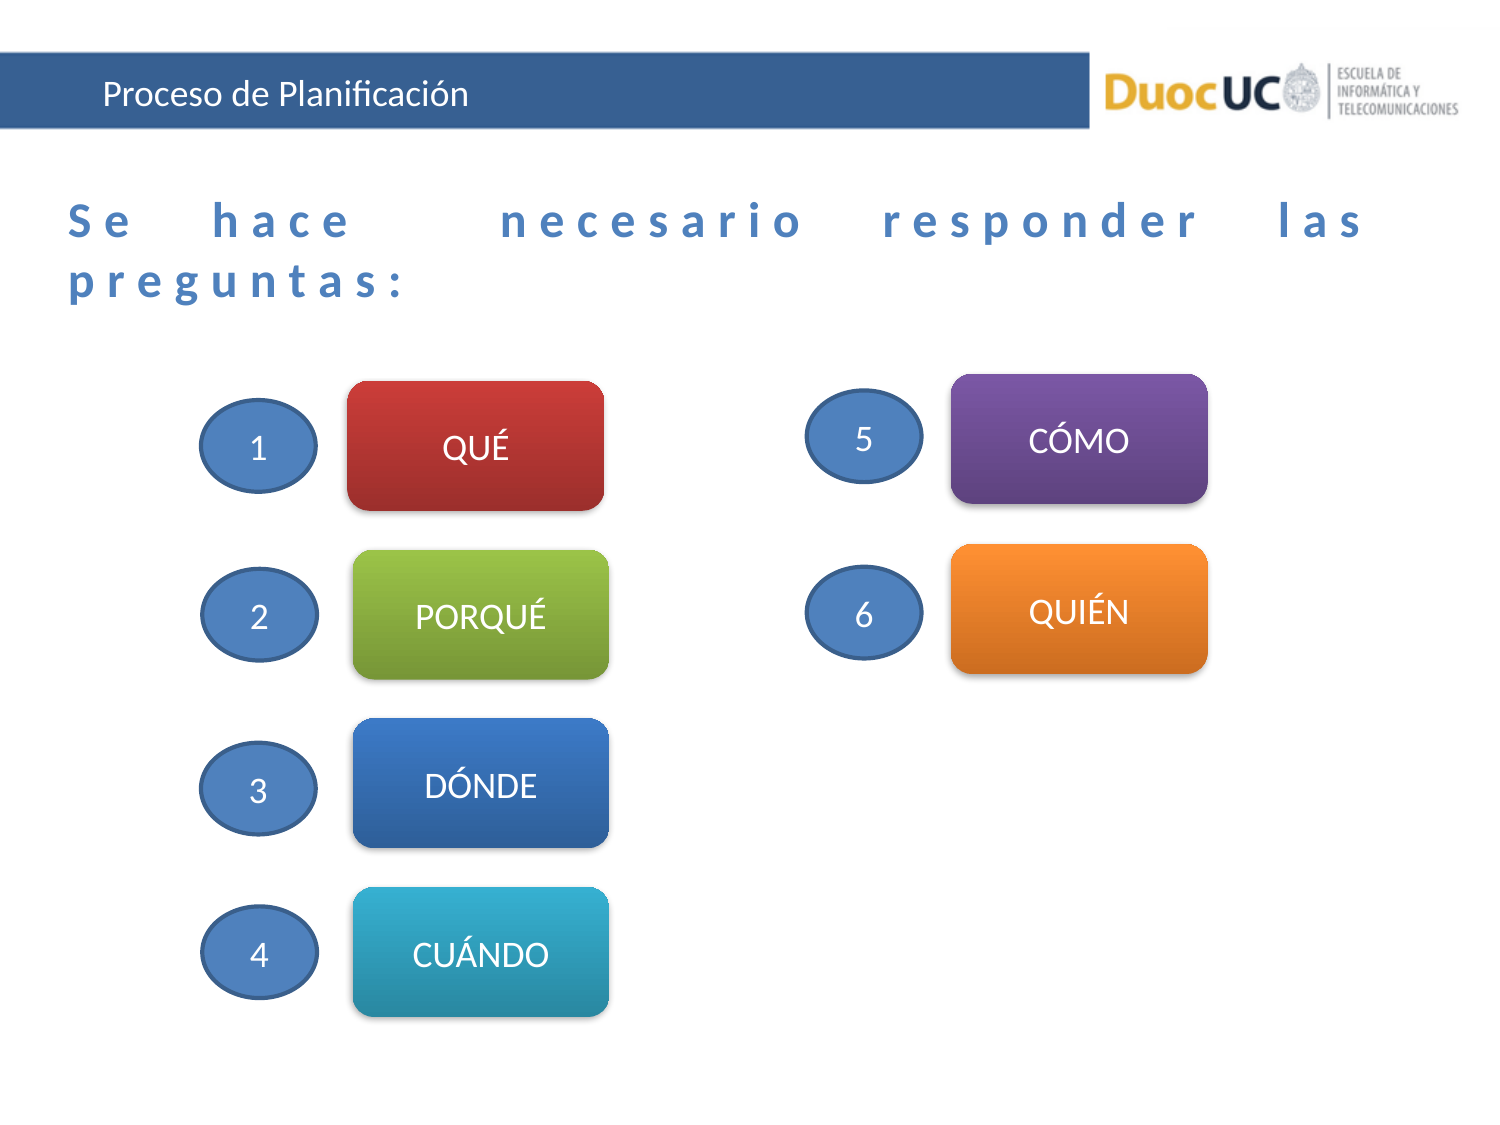

Proceso de Planificación
Se hace  necesario responder las preguntas:
CÓMO
QUÉ
5
1
QUIÉN
PORQUÉ
6
2

DÓNDE
3
CUÁNDO
4